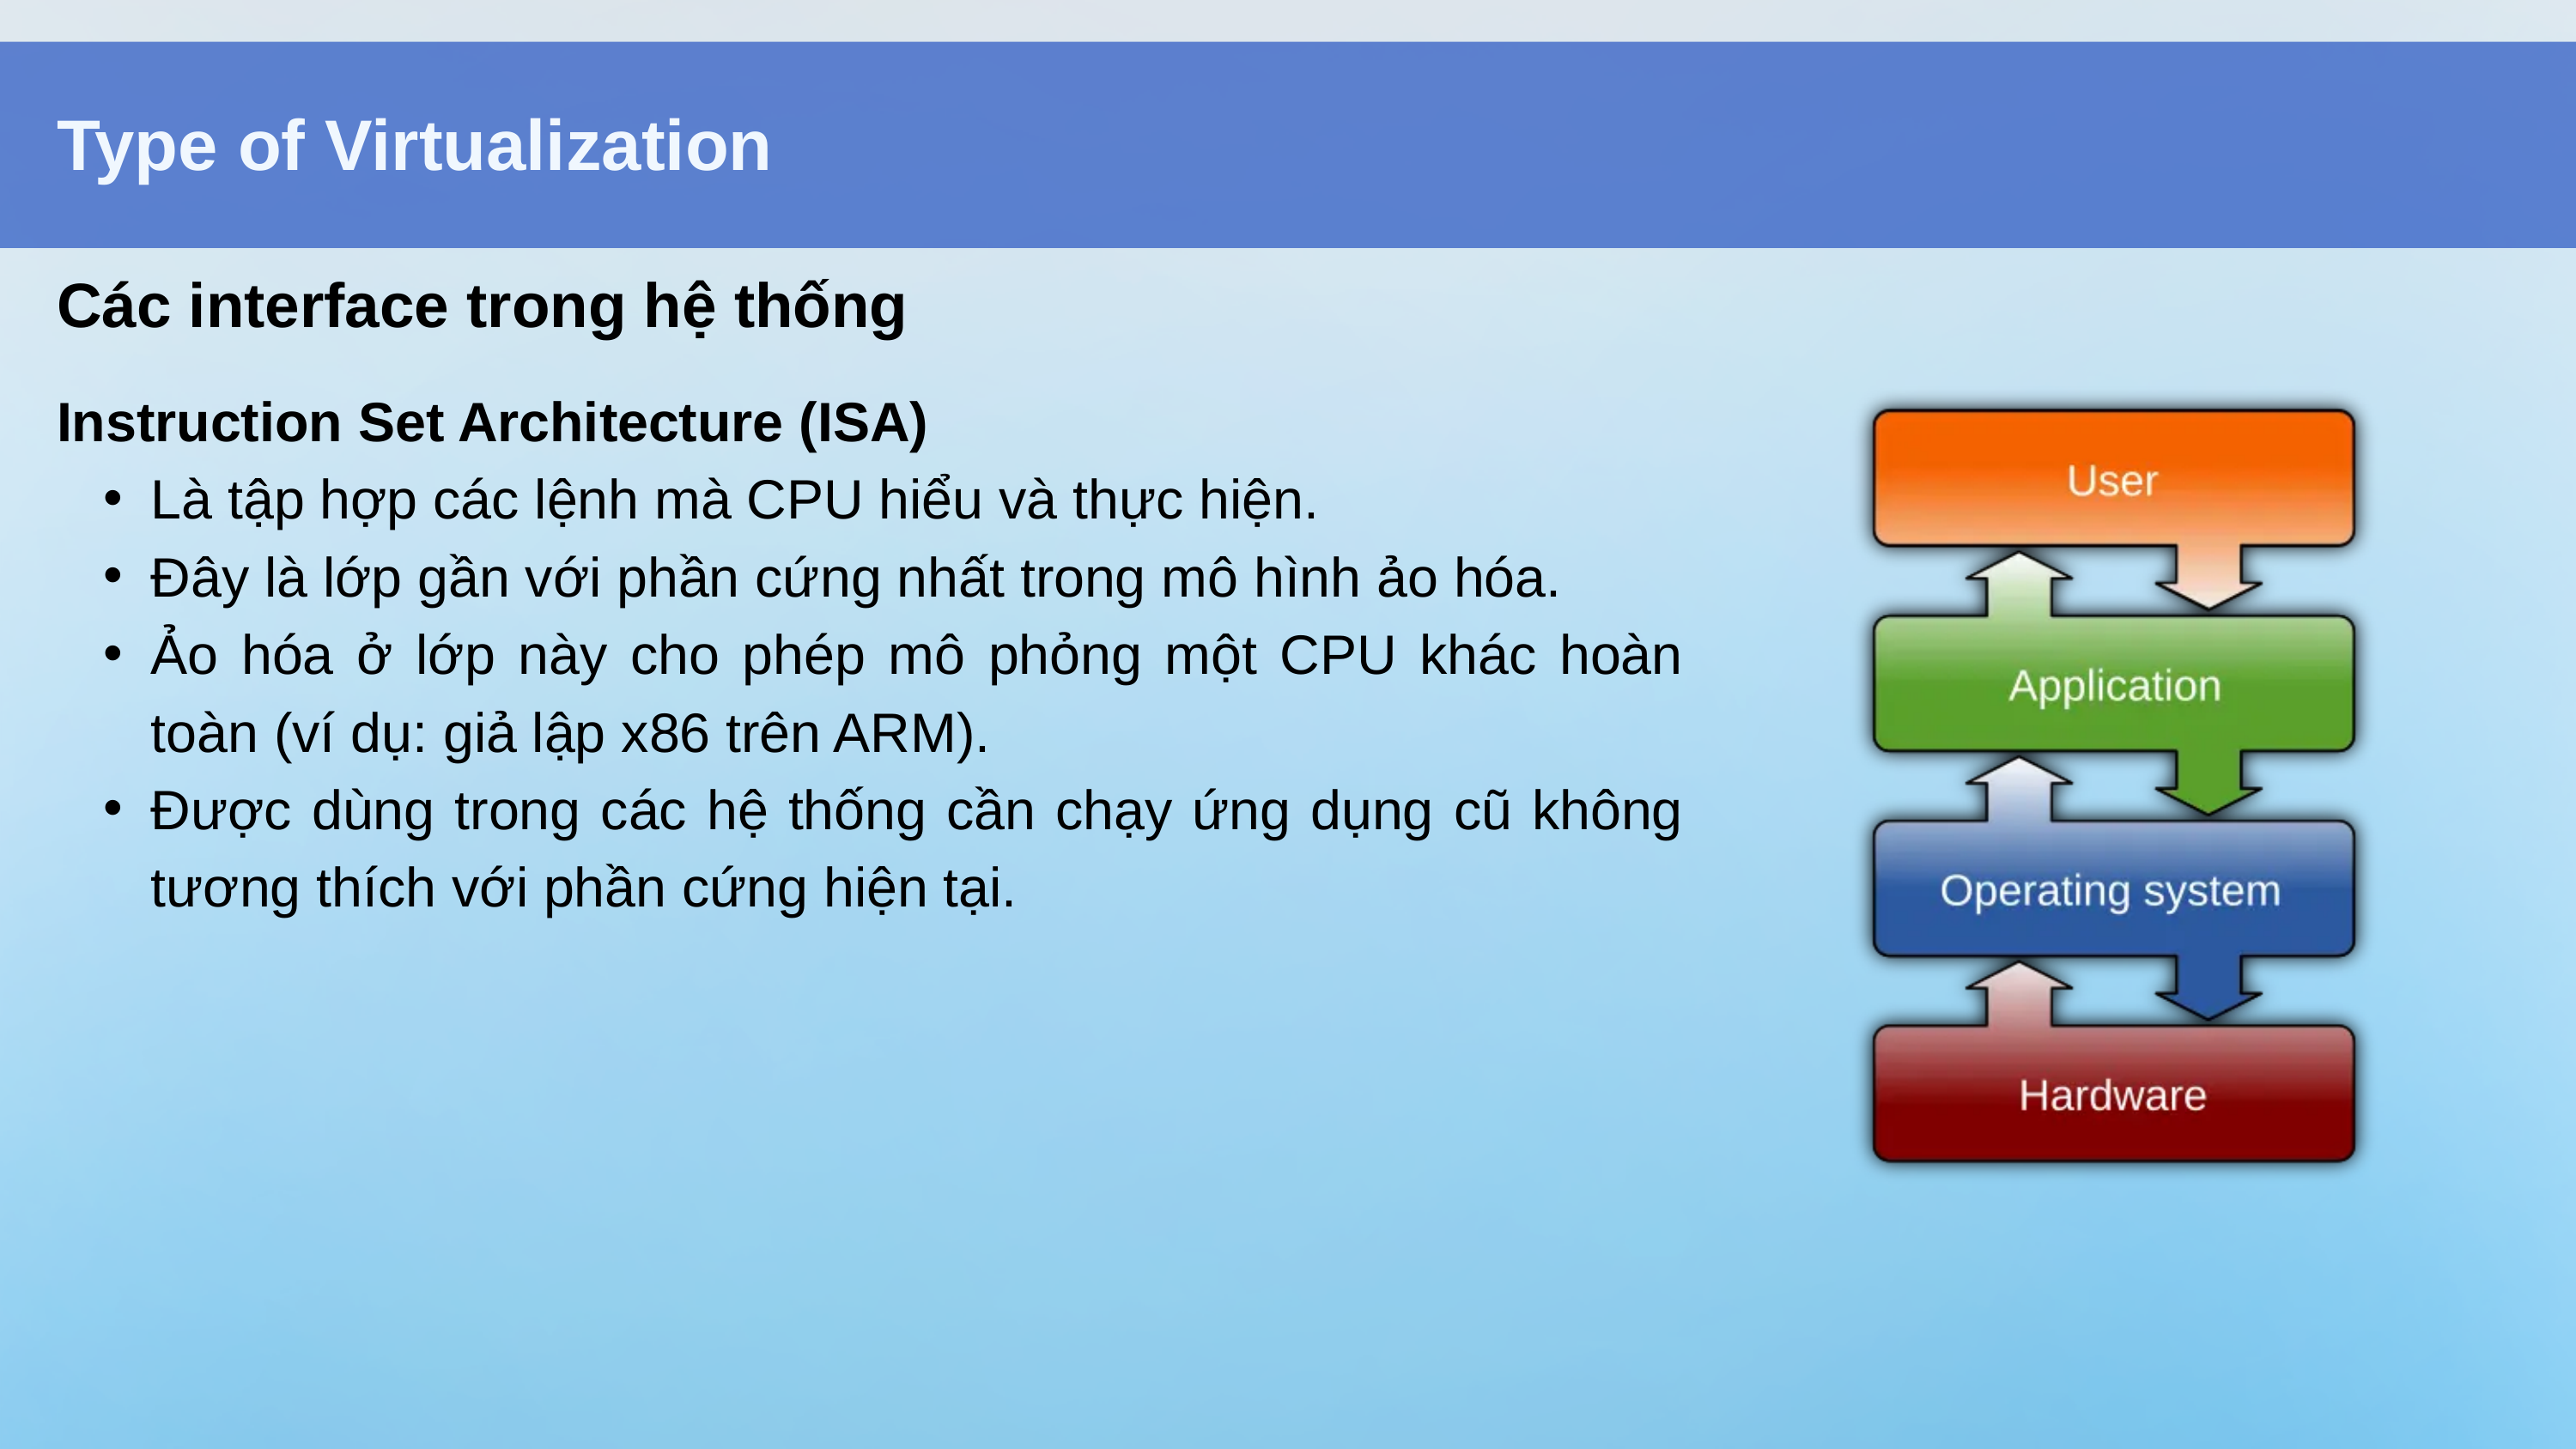

Type of Virtualization
Các interface trong hệ thống
Instruction Set Architecture (ISA)
Là tập hợp các lệnh mà CPU hiểu và thực hiện.
Đây là lớp gần với phần cứng nhất trong mô hình ảo hóa.
Ảo hóa ở lớp này cho phép mô phỏng một CPU khác hoàn toàn (ví dụ: giả lập x86 trên ARM).
Được dùng trong các hệ thống cần chạy ứng dụng cũ không tương thích với phần cứng hiện tại.